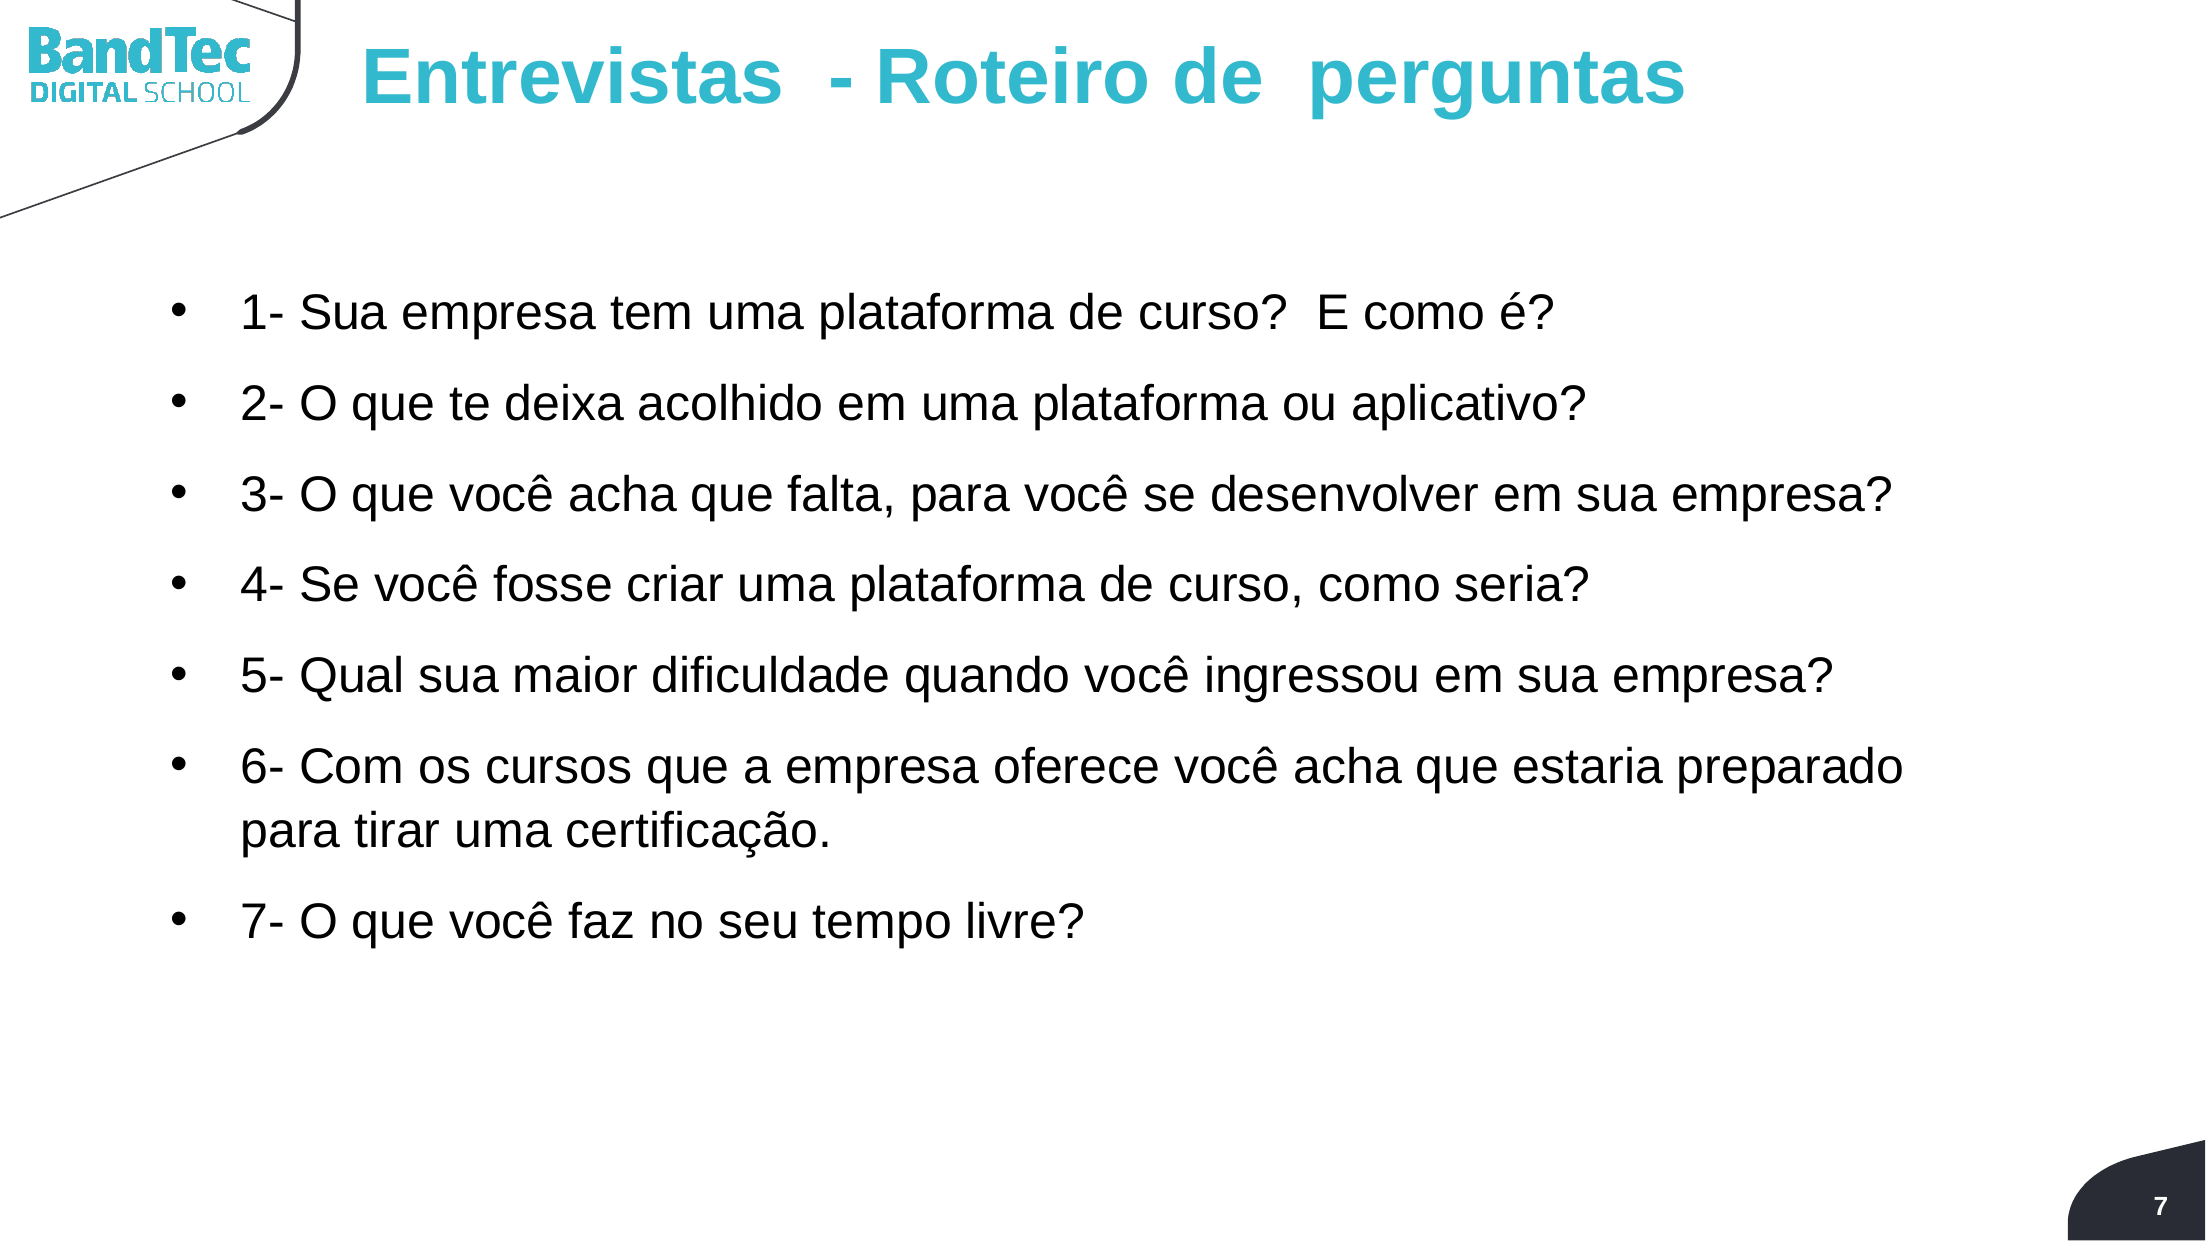

Entrevistas  - Roteiro de  perguntas

1- Sua empresa tem uma plataforma de curso?  E como é?
2- O que te deixa acolhido em uma plataforma ou aplicativo?
3- O que você acha que falta, para você se desenvolver em sua empresa?
4- Se você fosse criar uma plataforma de curso, como seria?
5- Qual sua maior dificuldade quando você ingressou em sua empresa?
6- Com os cursos que a empresa oferece você acha que estaria preparado para tirar uma certificação.
7- O que você faz no seu tempo livre?

7